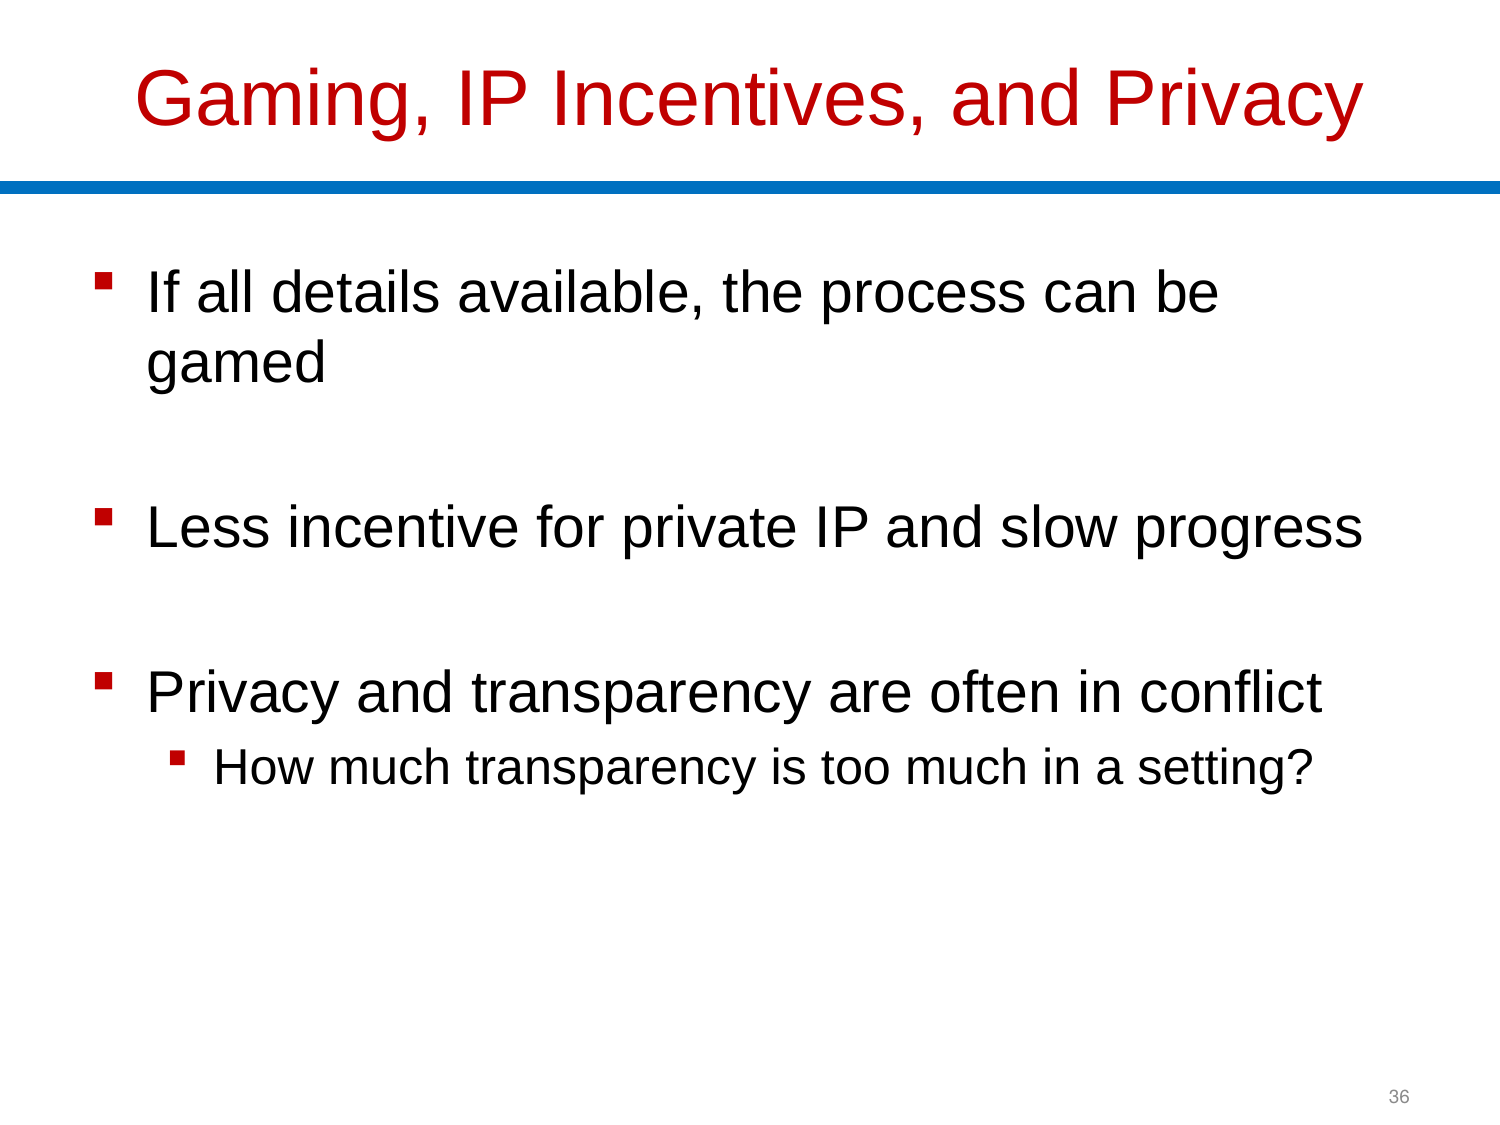

# Gaming, IP Incentives, and Privacy
If all details available, the process can be gamed

Less incentive for private IP and slow progress

Privacy and transparency are often in conflict
How much transparency is too much in a setting?
36